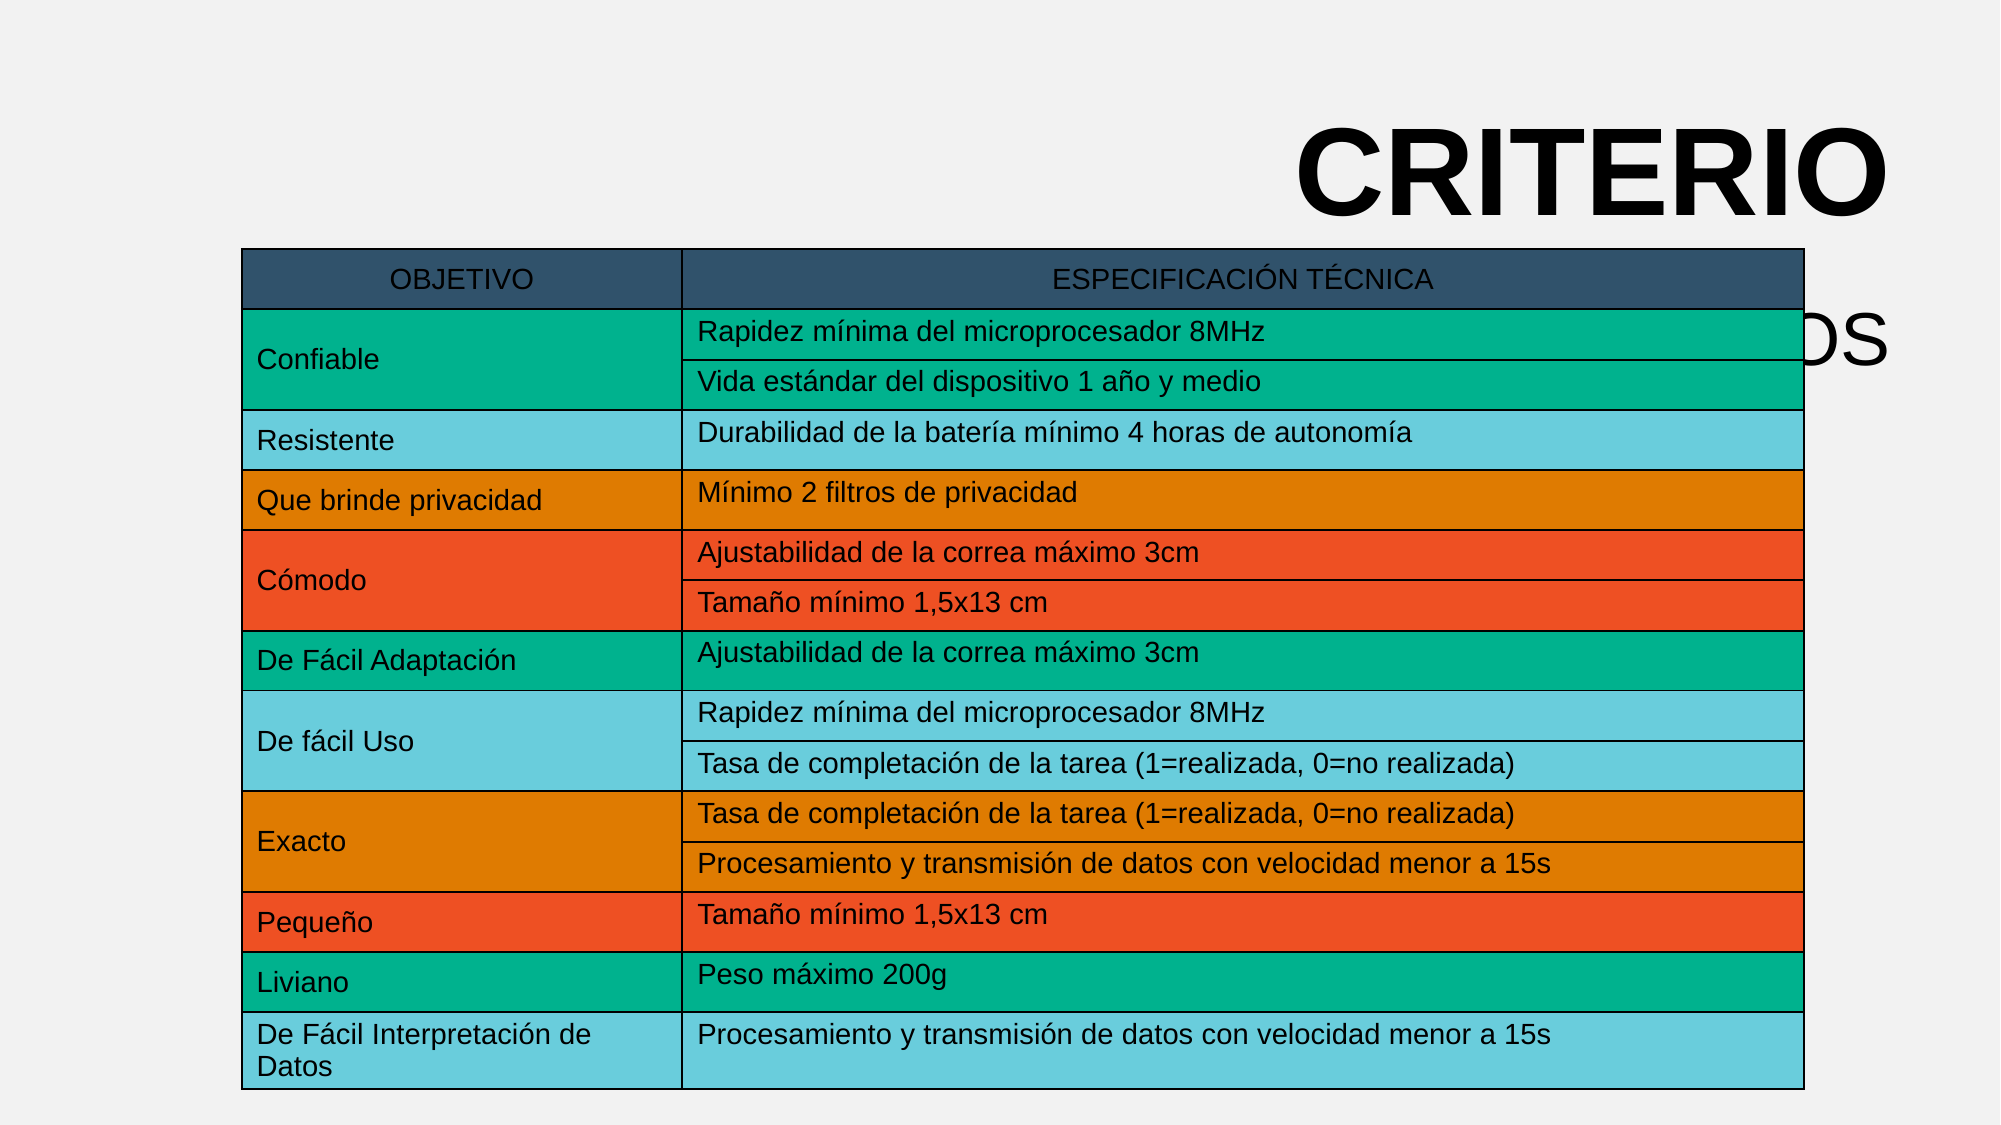

CRITERIOS TÉCNICOS
| OBJETIVO | ESPECIFICACIÓN TÉCNICA |
| --- | --- |
| Confiable | Rapidez mínima del microprocesador 8MHz |
|  | Vida estándar del dispositivo 1 año y medio |
| Resistente | Durabilidad de la batería mínimo 4 horas de autonomía |
| Que brinde privacidad | Mínimo 2 filtros de privacidad |
| Cómodo | Ajustabilidad de la correa máximo 3cm |
|  | Tamaño mínimo 1,5x13 cm |
| De Fácil Adaptación | Ajustabilidad de la correa máximo 3cm |
| De fácil Uso | Rapidez mínima del microprocesador 8MHz |
|  | Tasa de completación de la tarea (1=realizada, 0=no realizada) |
| Exacto | Tasa de completación de la tarea (1=realizada, 0=no realizada) |
|  | Procesamiento y transmisión de datos con velocidad menor a 15s |
| Pequeño | Tamaño mínimo 1,5x13 cm |
| Liviano | Peso máximo 200g |
| De Fácil Interpretación de Datos | Procesamiento y transmisión de datos con velocidad menor a 15s |